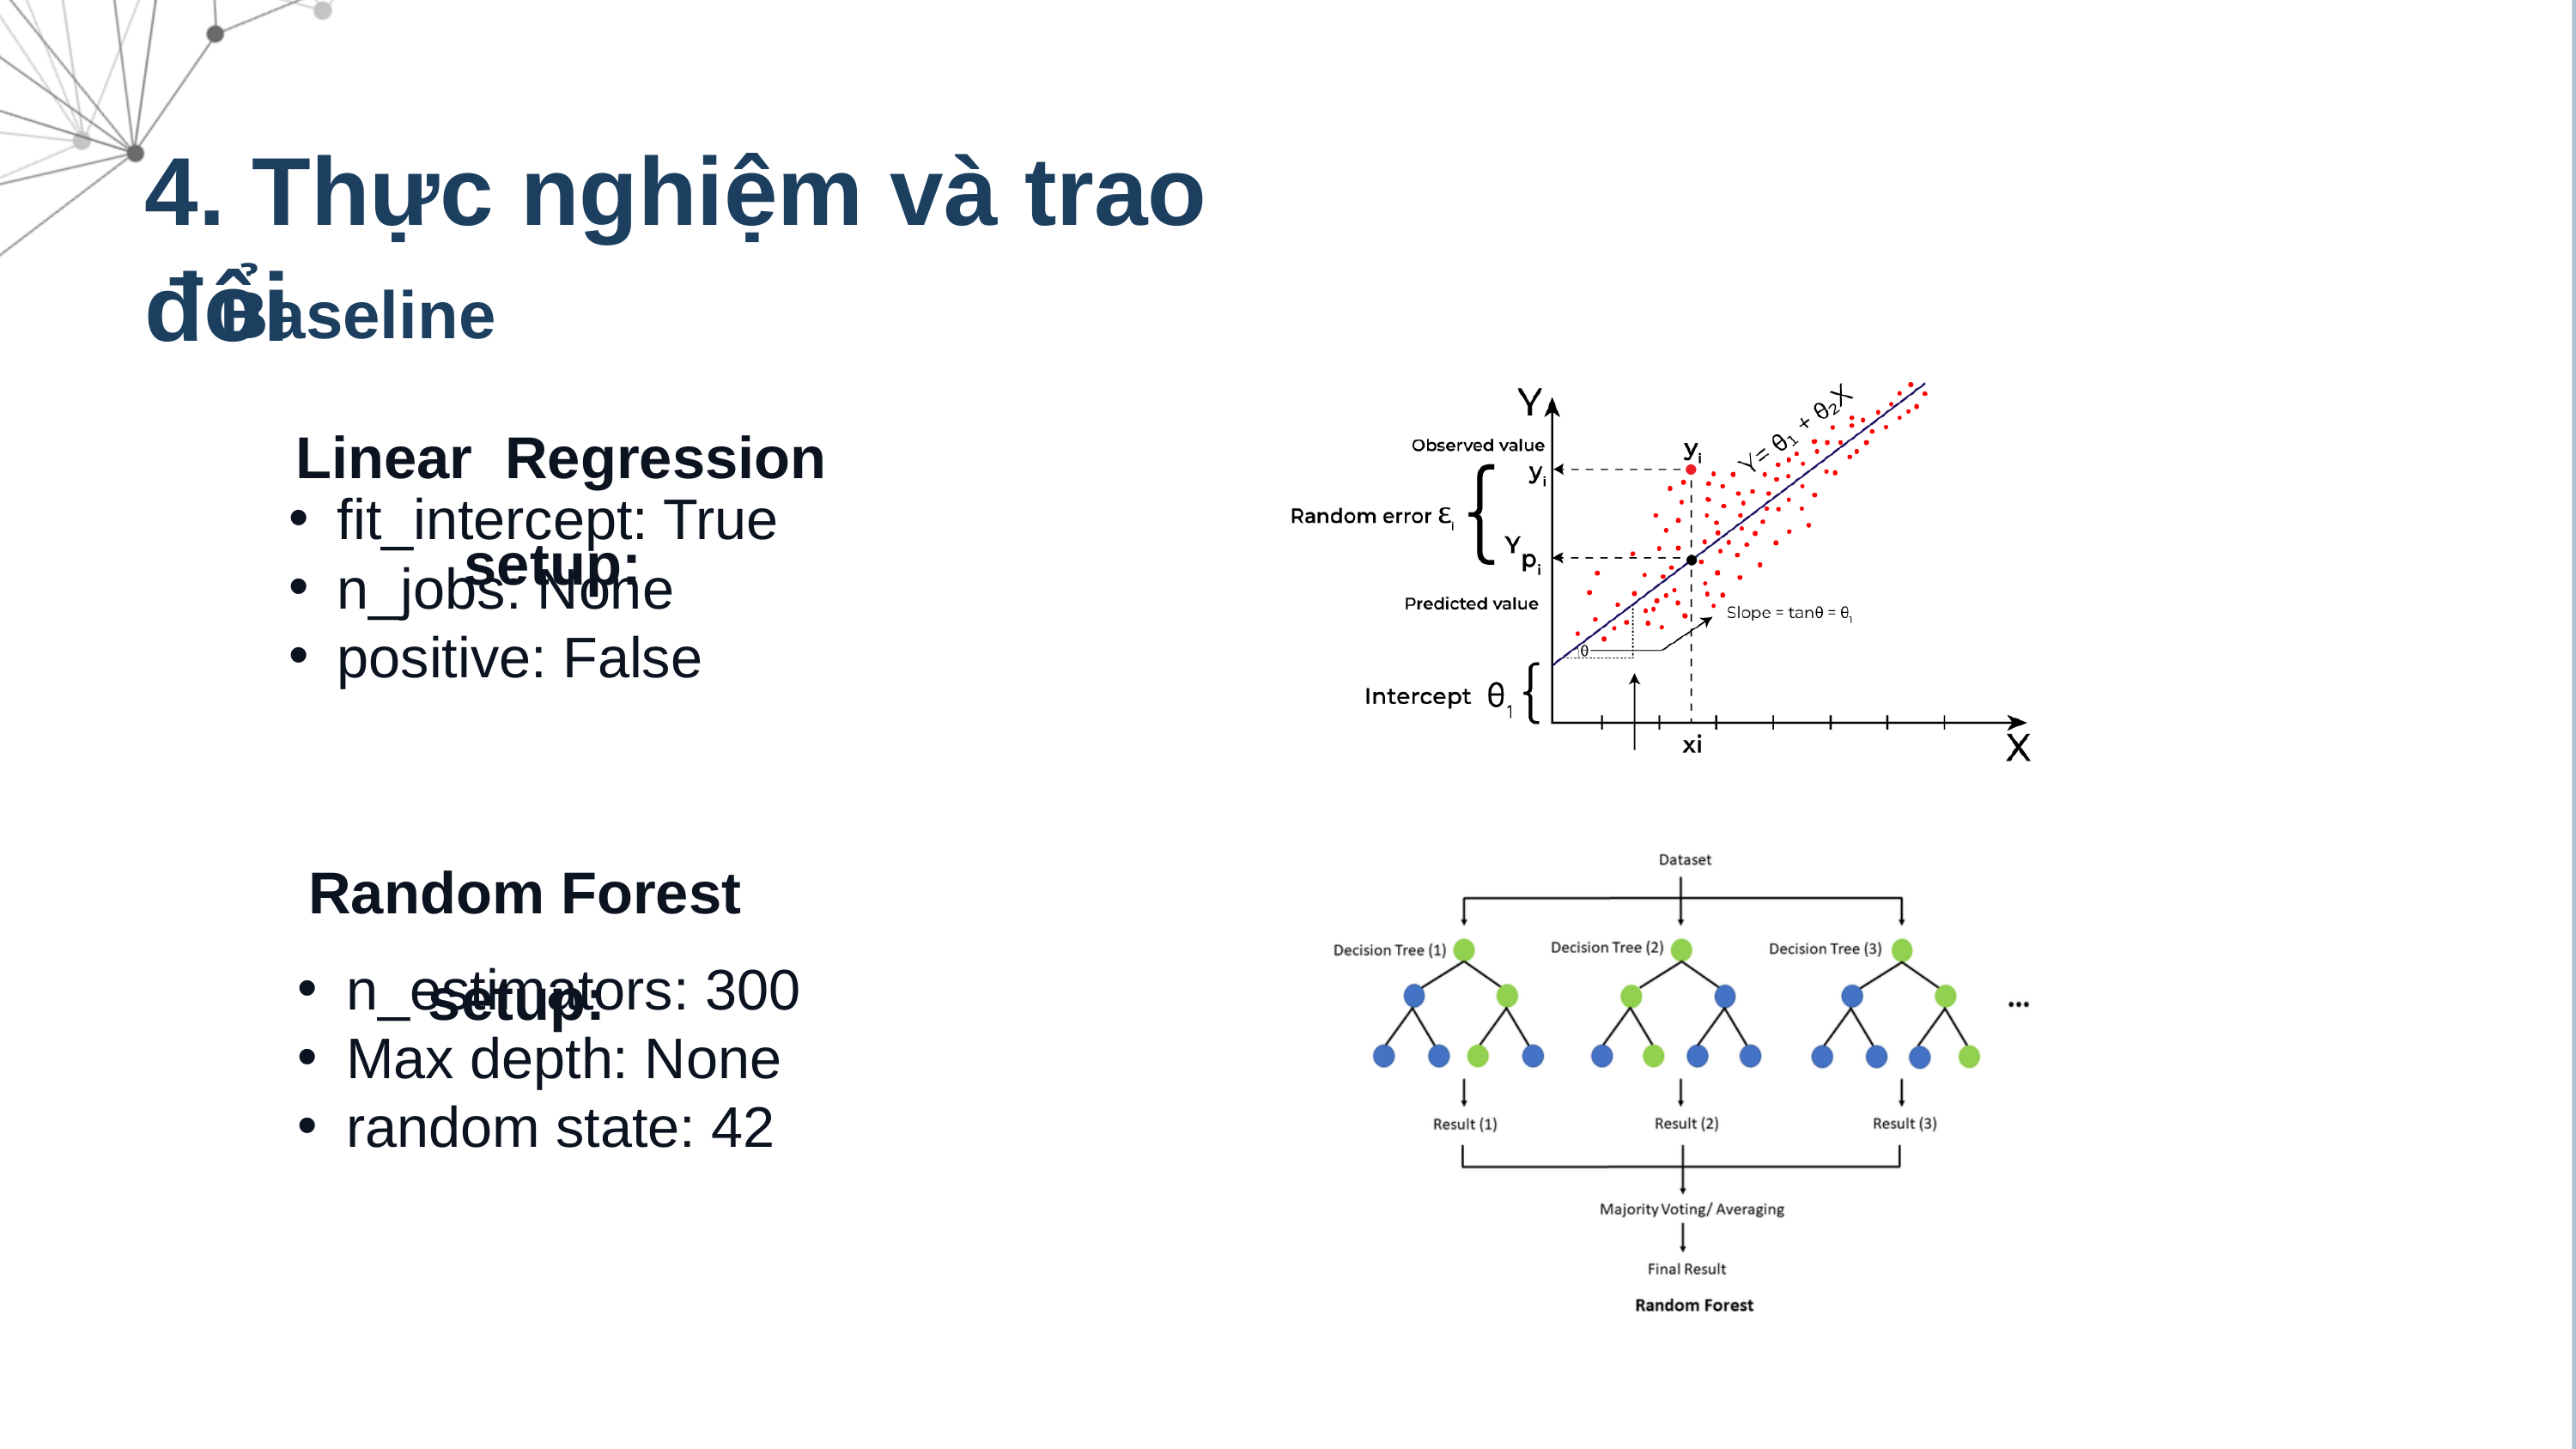

4. Thực nghiệm và trao đổi
Baseline

Linear  Regression setup:
fit_intercept: True
n_jobs: None
positive: False
Random Forest setup:

n_estimators: 300
Max depth: None
random state: 42